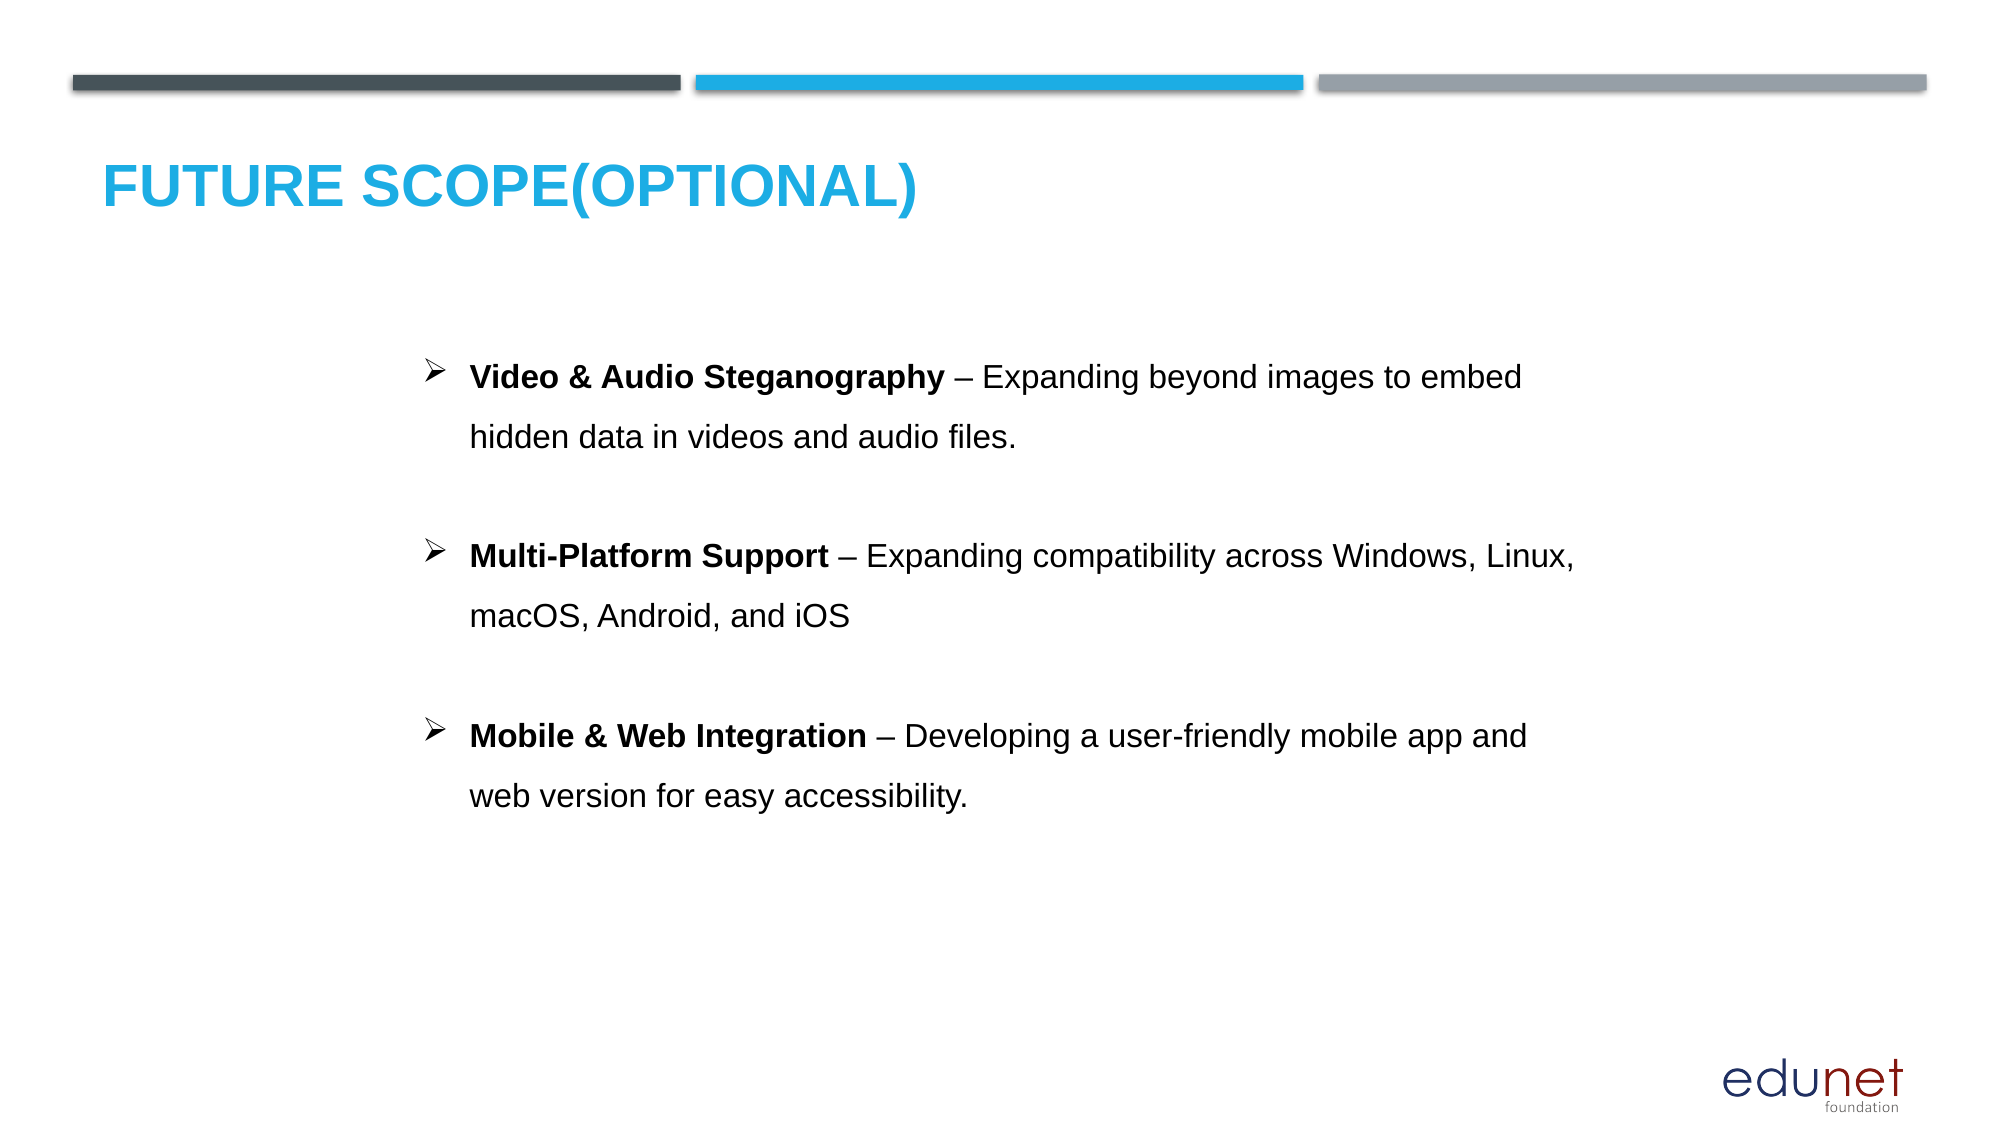

Future scope(optional)
Video & Audio Steganography – Expanding beyond images to embed hidden data in videos and audio files.

Multi-Platform Support – Expanding compatibility across Windows, Linux, macOS, Android, and iOS

Mobile & Web Integration – Developing a user-friendly mobile app and web version for easy accessibility.